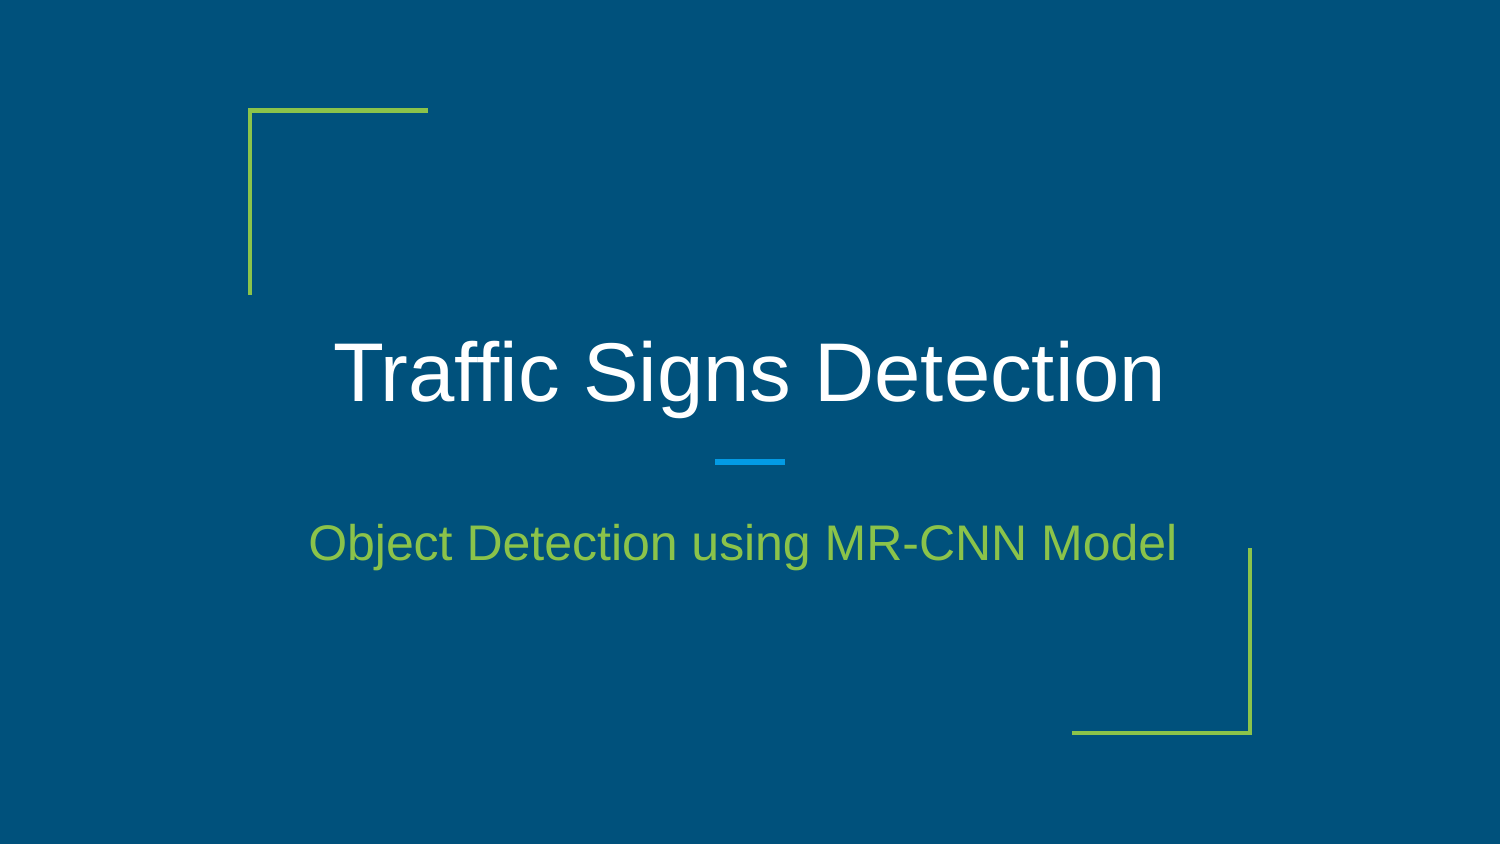

# Traffic Signs Detection
Object Detection using MR-CNN Model